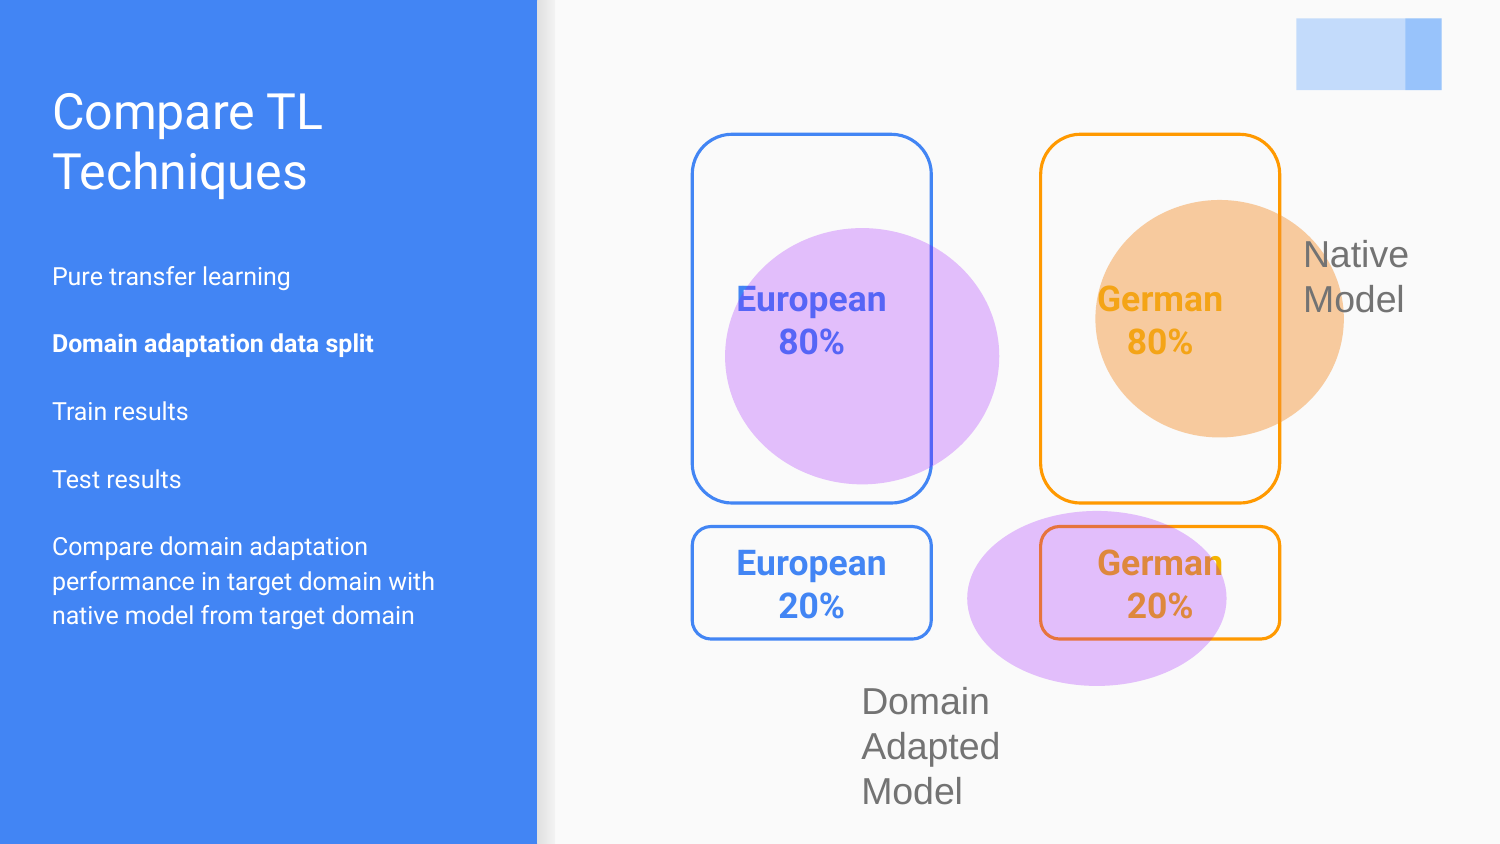

# Compare TL Techniques
European 80%
German 80%

Native Model

Pure transfer learning
Domain adaptation data split
Train results
Test results
Compare domain adaptation performance in target domain with native model from target domain

European 20%
German 20%
Domain Adapted Model